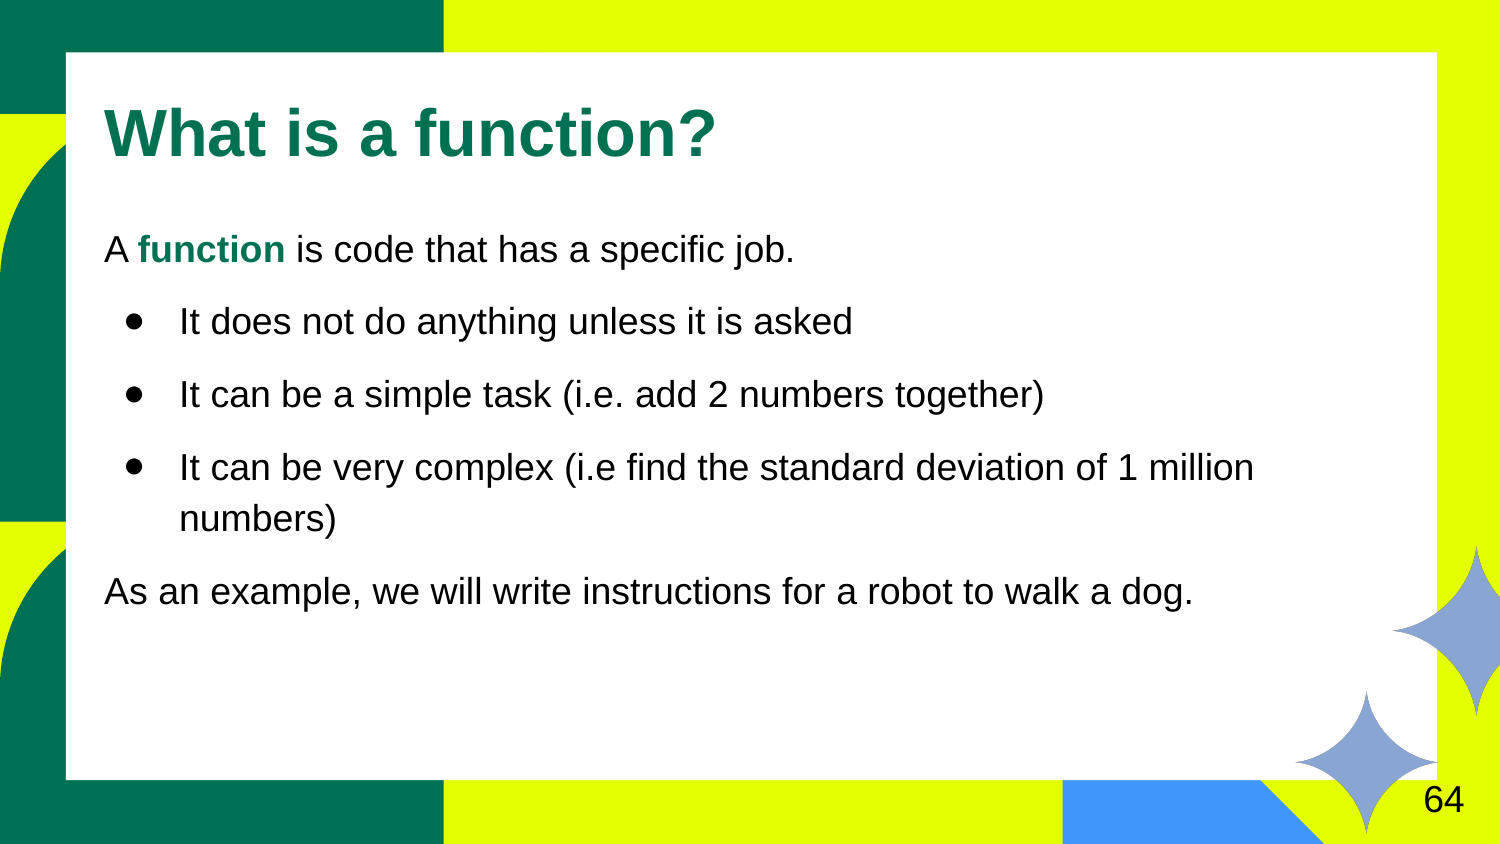

# What is a function?
A function is code that has a specific job.
It does not do anything unless it is asked
It can be a simple task (i.e. add 2 numbers together)
It can be very complex (i.e find the standard deviation of 1 million numbers)
As an example, we will write instructions for a robot to walk a dog.